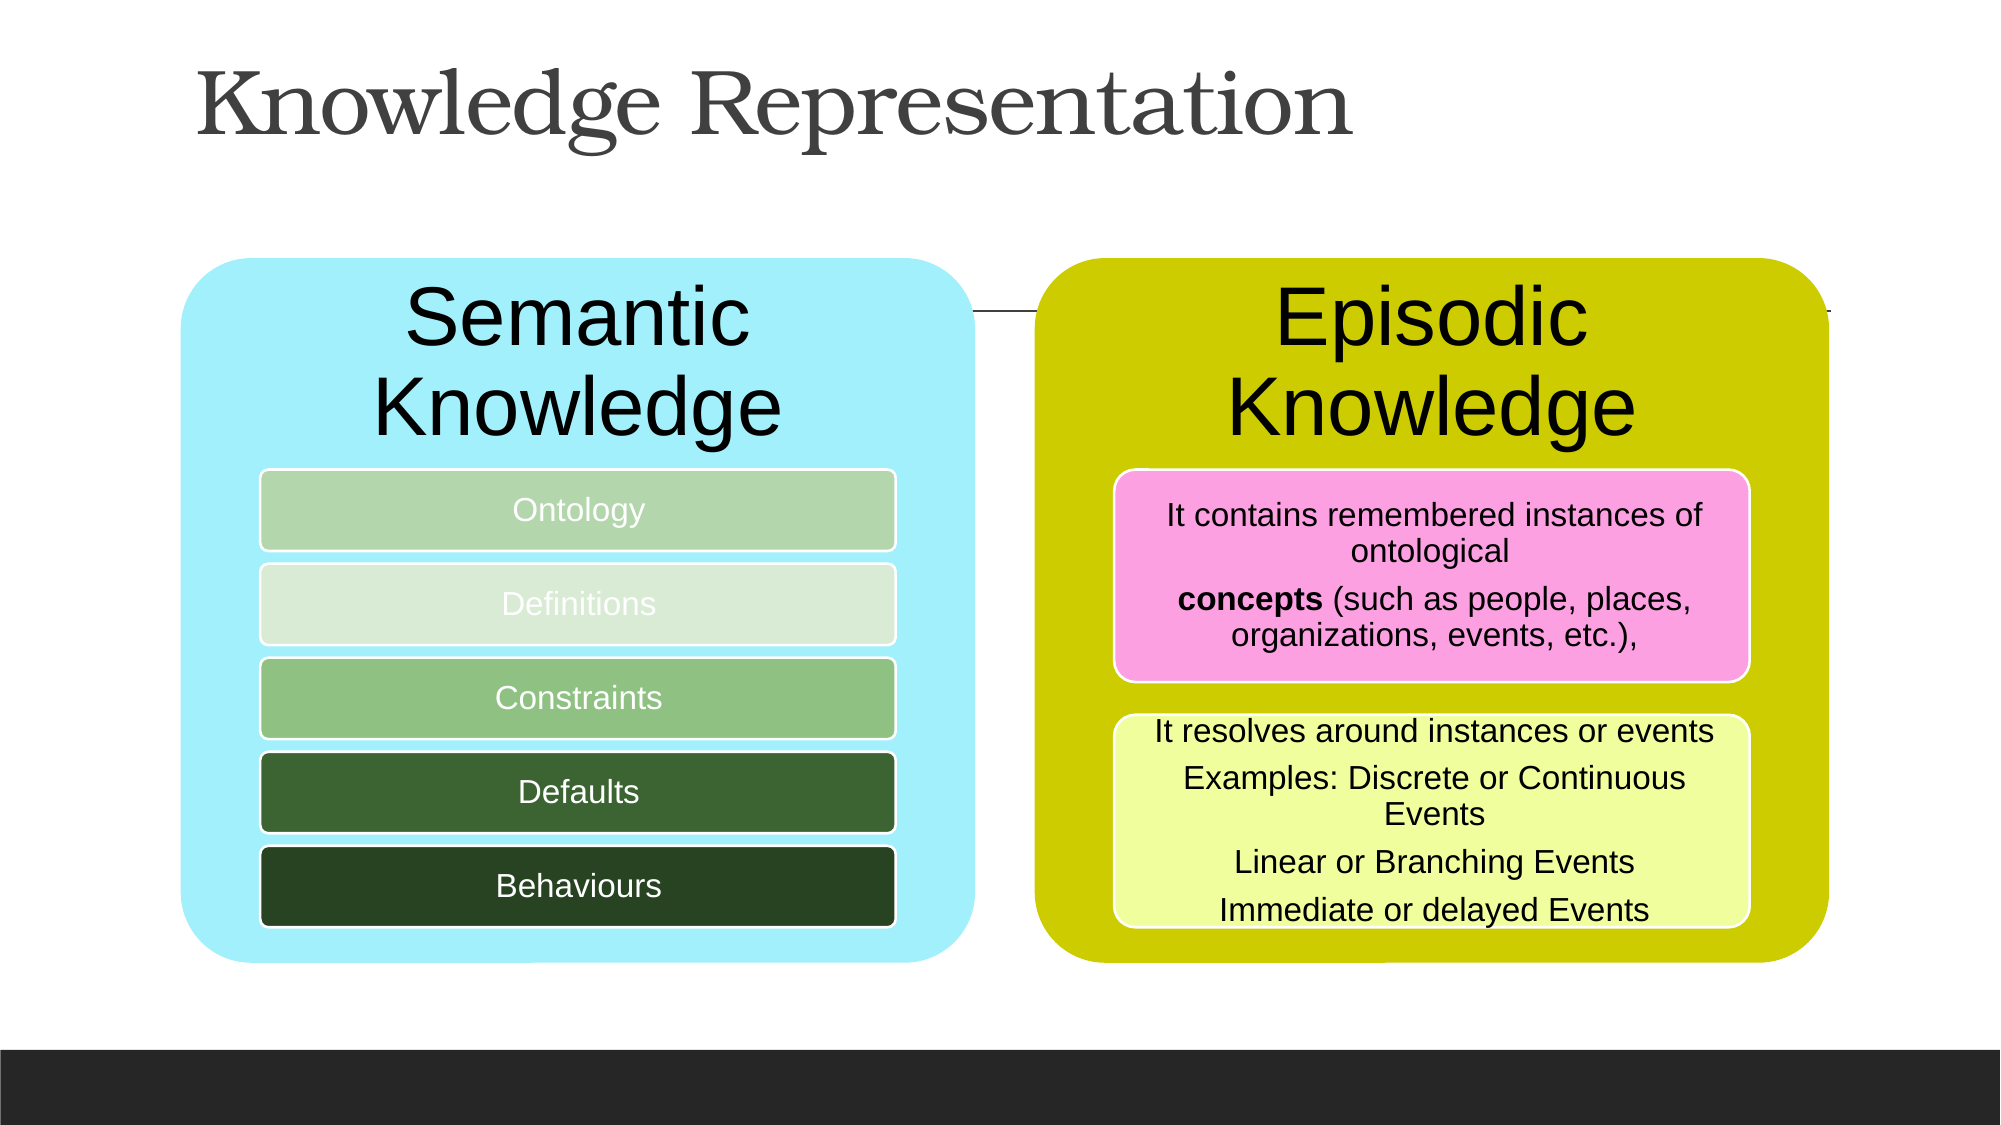

# Knowledge Representation
Semantic Knowledge
Ontology
Definitions
Constraints
Defaults
Behaviours
Episodic Knowledge
It contains remembered instances of ontological
concepts (such as people, places, organizations, events, etc.),
It resolves around instances or events
Examples: Discrete or Continuous Events
Linear or Branching Events
Immediate or delayed Events